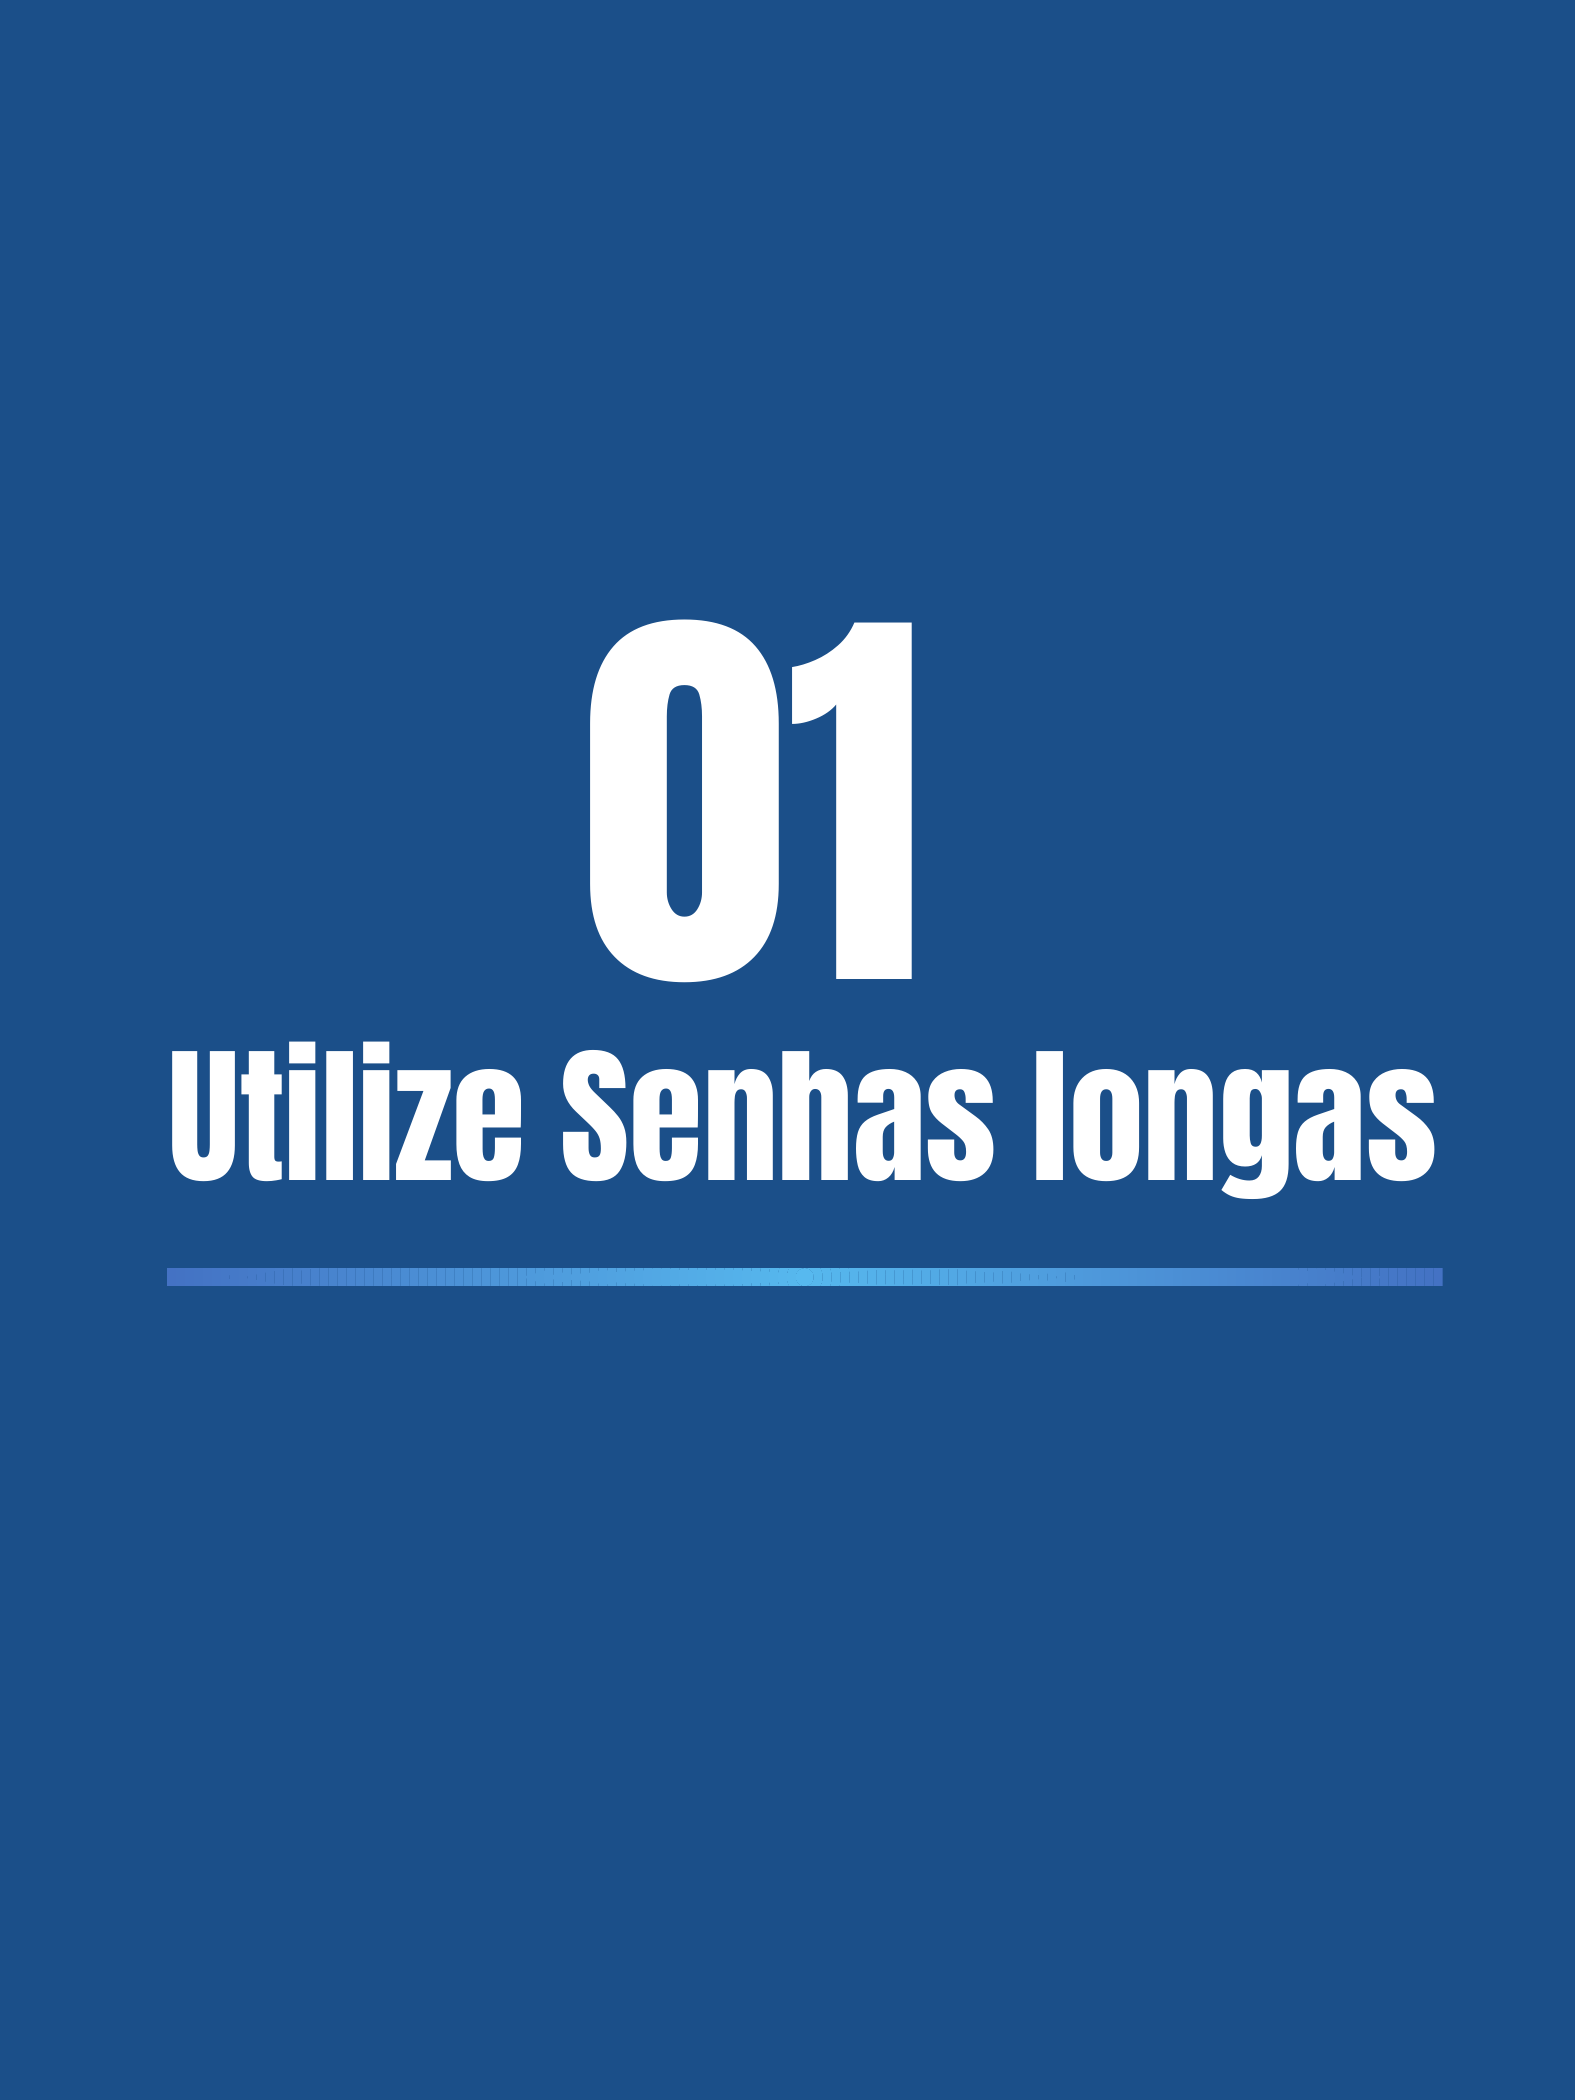

01
Utilize Senhas longas

Guia Prático:Dicas para Criar Senhas Seguras e como gerenciá-las - Michelle Garcia
3